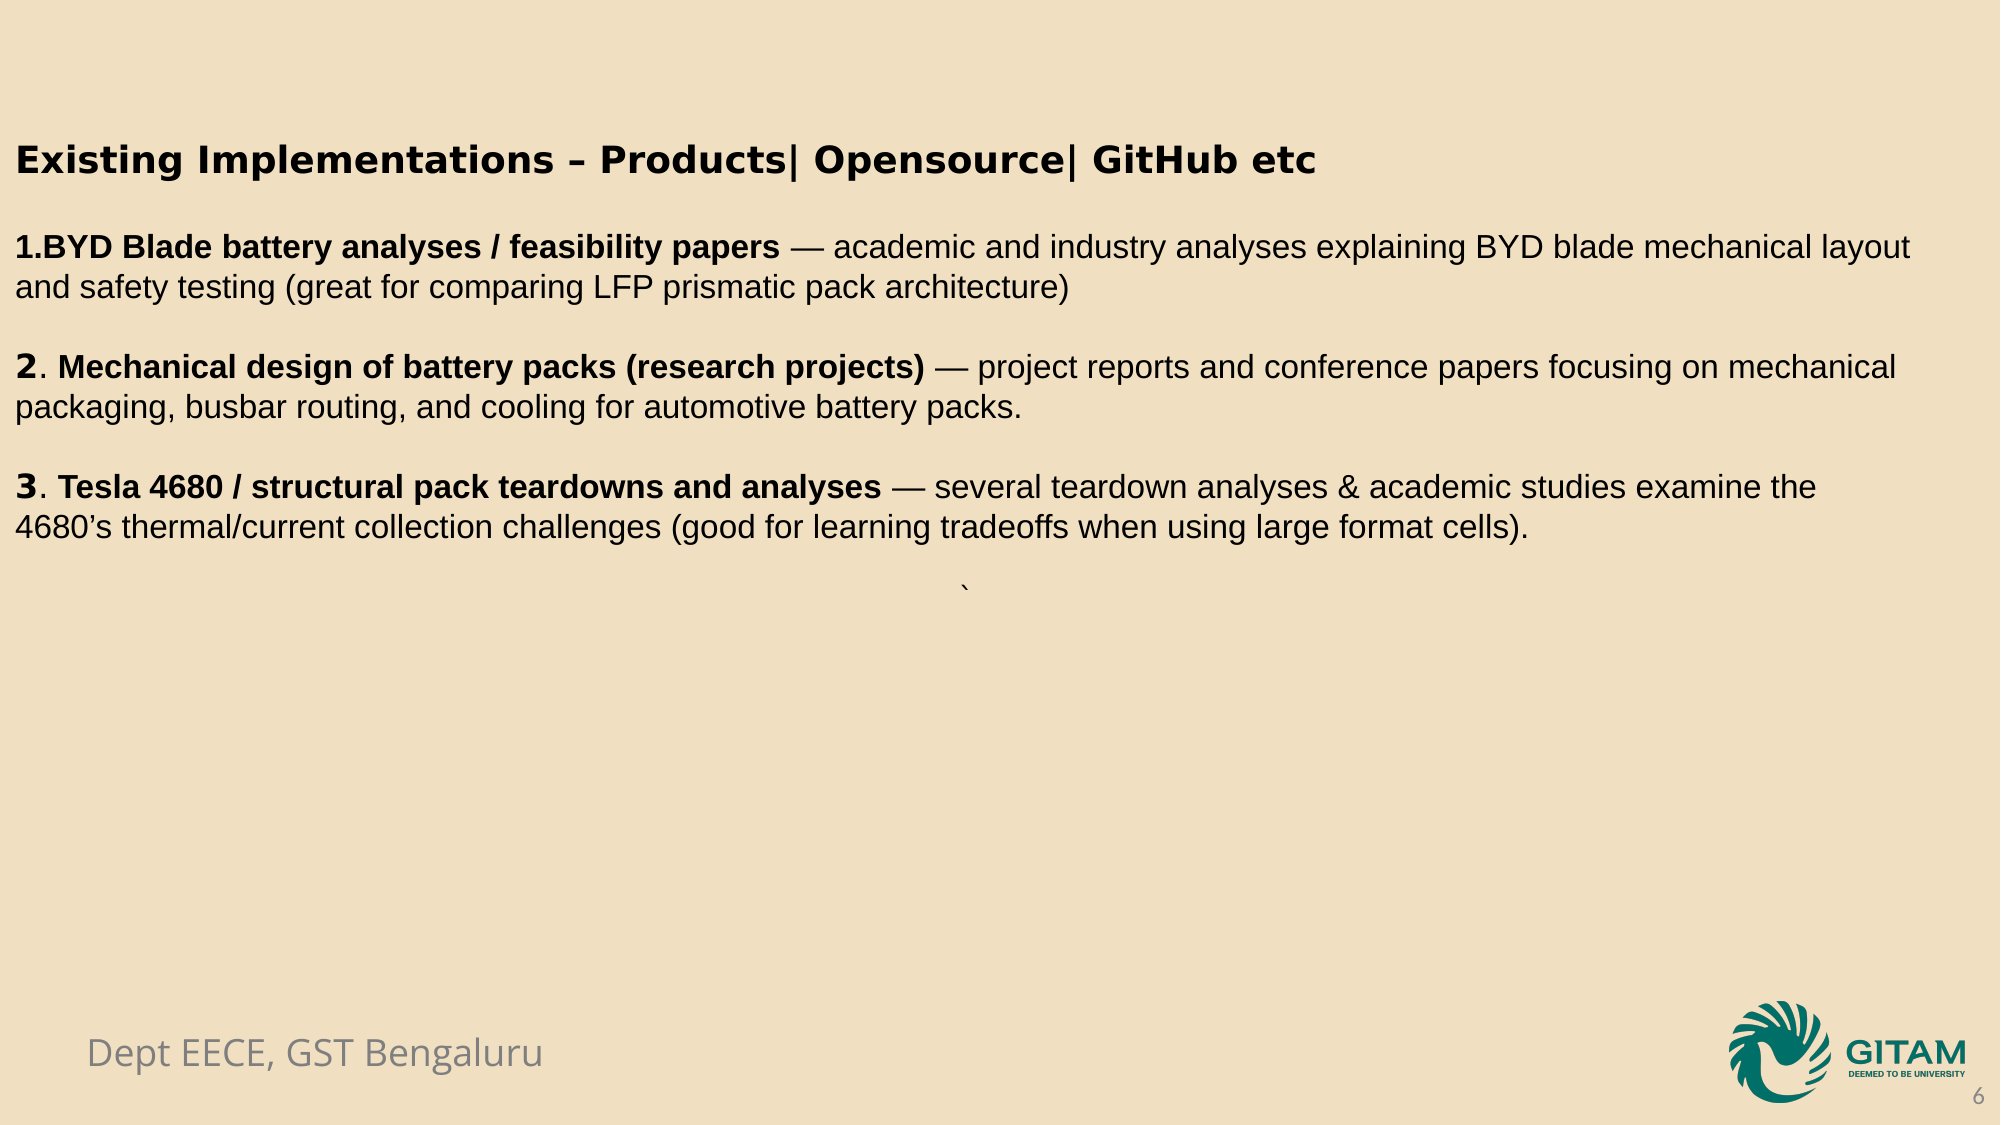

Existing Implementations – Products| Opensource| GitHub etc

1.BYD Blade battery analyses / feasibility papers — academic and industry analyses explaining BYD blade mechanical layout and safety testing (great for comparing LFP prismatic pack architecture)

2. Mechanical design of battery packs (research projects) — project reports and conference papers focusing on mechanical packaging, busbar routing, and cooling for automotive battery packs.

3. Tesla 4680 / structural pack teardowns and analyses — several teardown analyses & academic studies examine the 4680’s thermal/current collection challenges (good for learning tradeoffs when using large format cells).

`
6